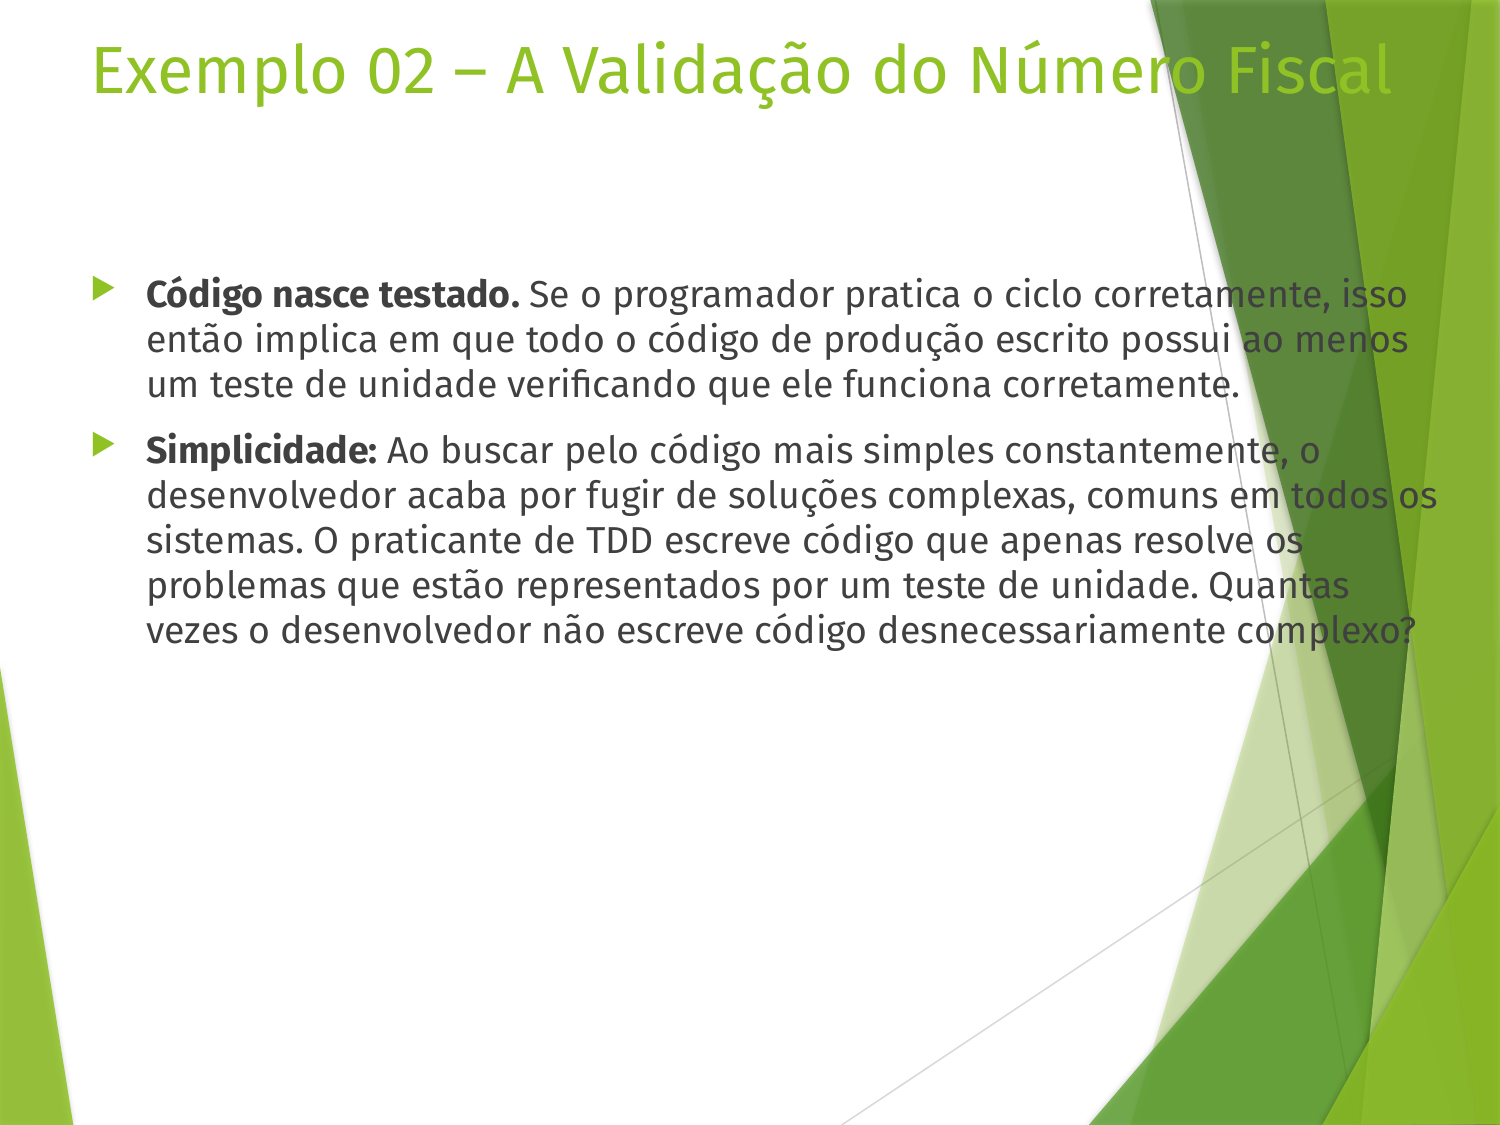

# Exemplo 02 – A Validação do Número Fiscal
Código nasce testado. Se o programador pratica o ciclo corretamente, isso então implica em que todo o código de produção escrito possui ao menos um teste de unidade verificando que ele funciona corretamente.
Simplicidade: Ao buscar pelo código mais simples constantemente, o desenvolvedor acaba por fugir de soluções complexas, comuns em todos os sistemas. O praticante de TDD escreve código que apenas resolve os problemas que estão representados por um teste de unidade. Quantas vezes o desenvolvedor não escreve código desnecessariamente complexo?